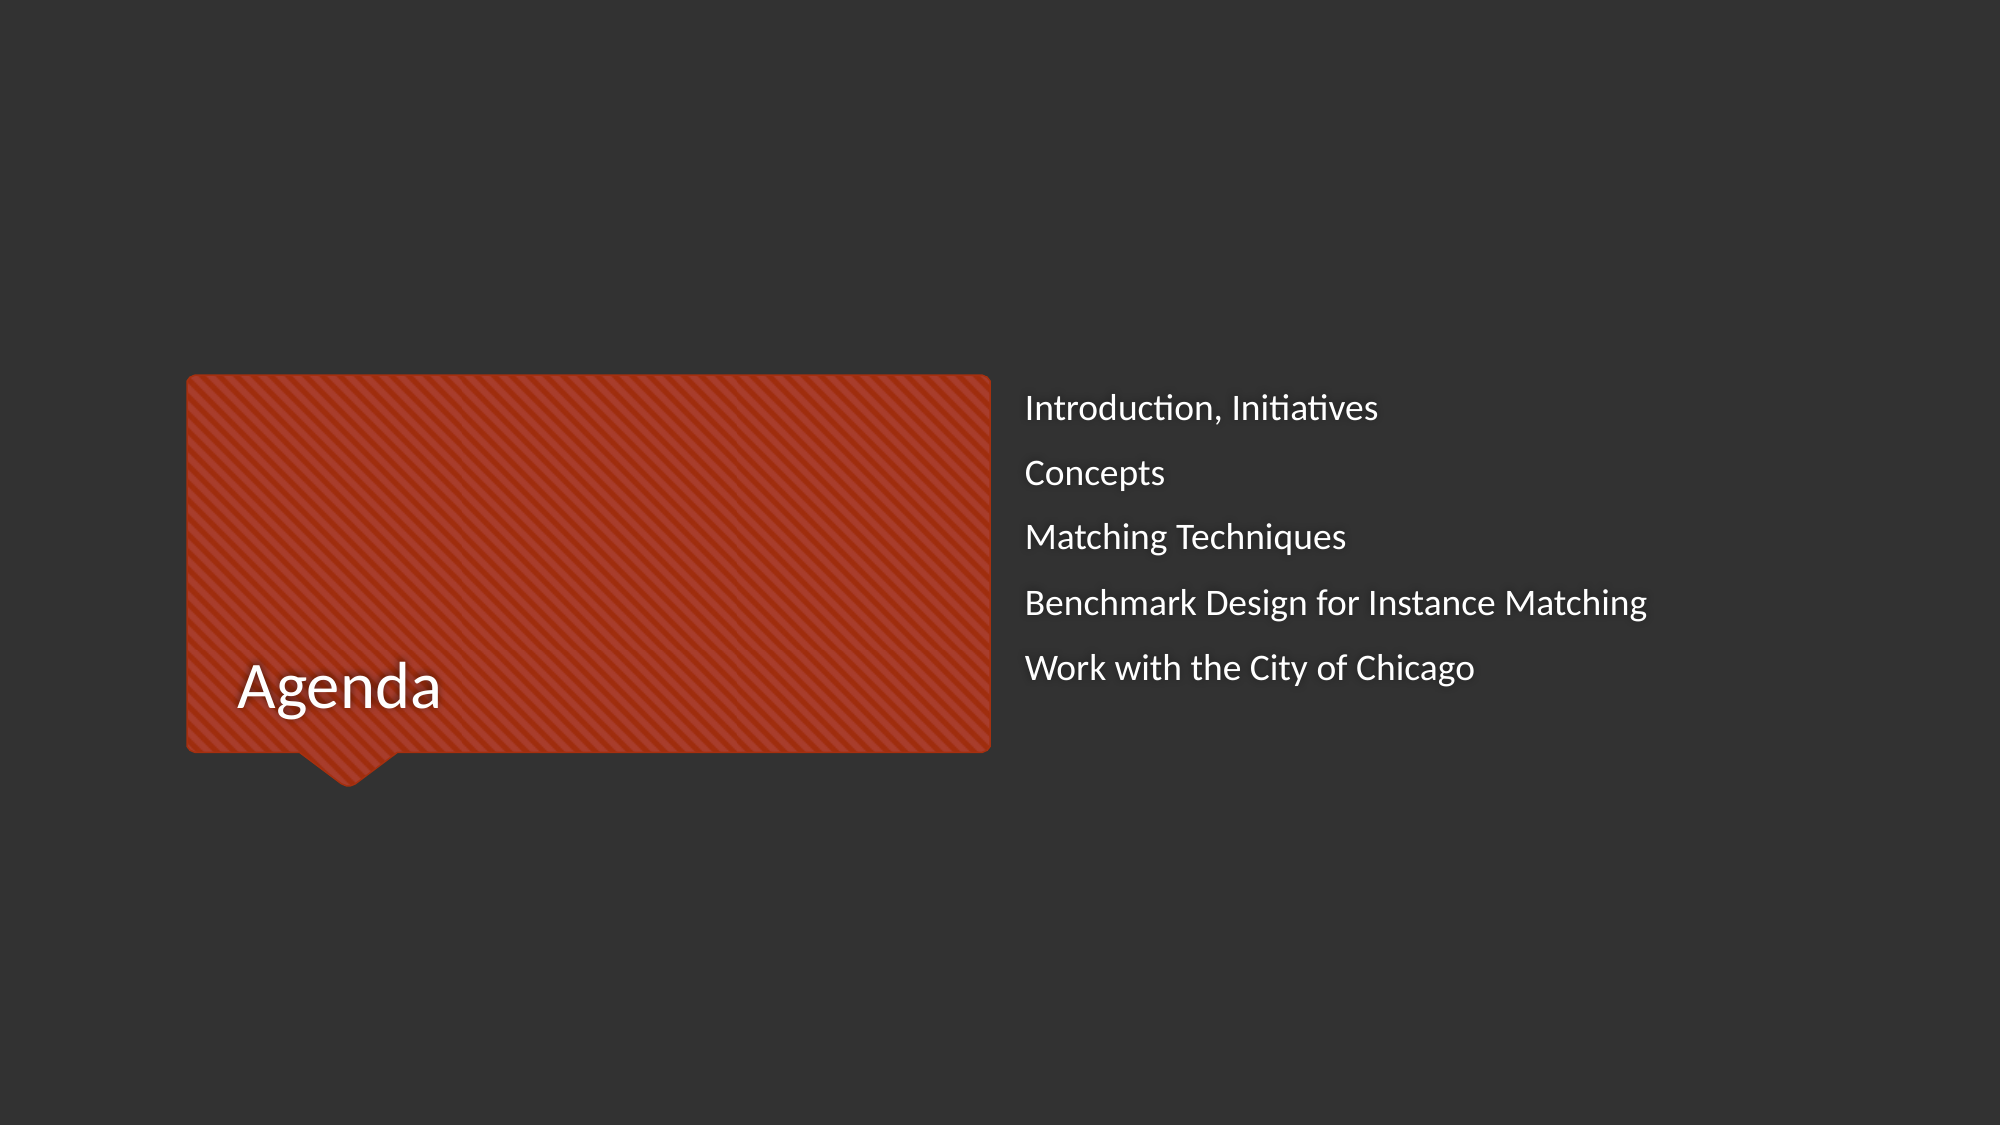

Introduction, Initiatives
Concepts
Matching Techniques
Benchmark Design for Instance Matching
Work with the City of Chicago

# Agenda